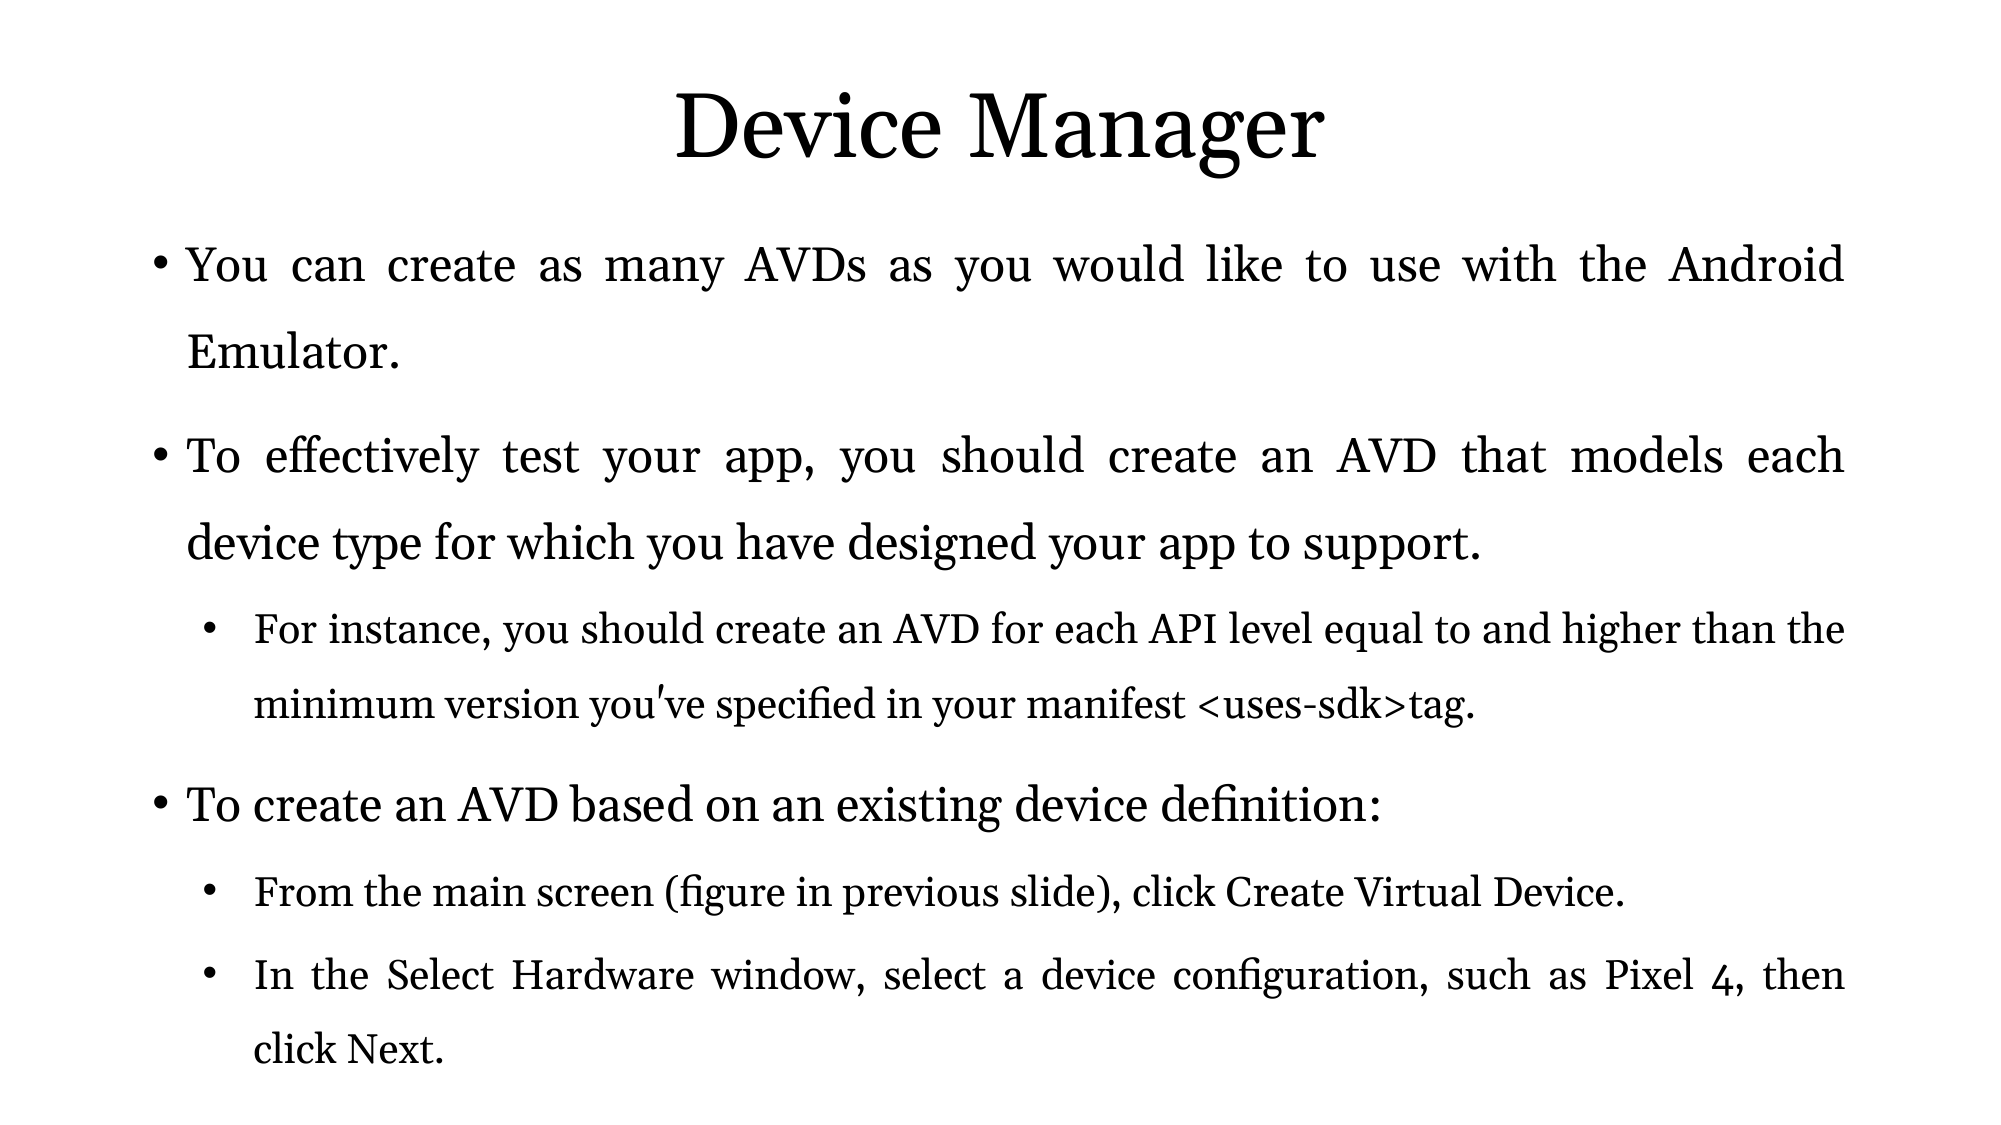

# Device Manager
You can create as many AVDs as you would like to use with the Android Emulator.
To effectively test your app, you should create an AVD that models each device type for which you have designed your app to support.
For instance, you should create an AVD for each API level equal to and higher than the minimum version you've specified in your manifest <uses-sdk>tag.
To create an AVD based on an existing device definition:
From the main screen (figure in previous slide), click Create Virtual Device.
In the Select Hardware window, select a device configuration, such as Pixel 4, then click Next.